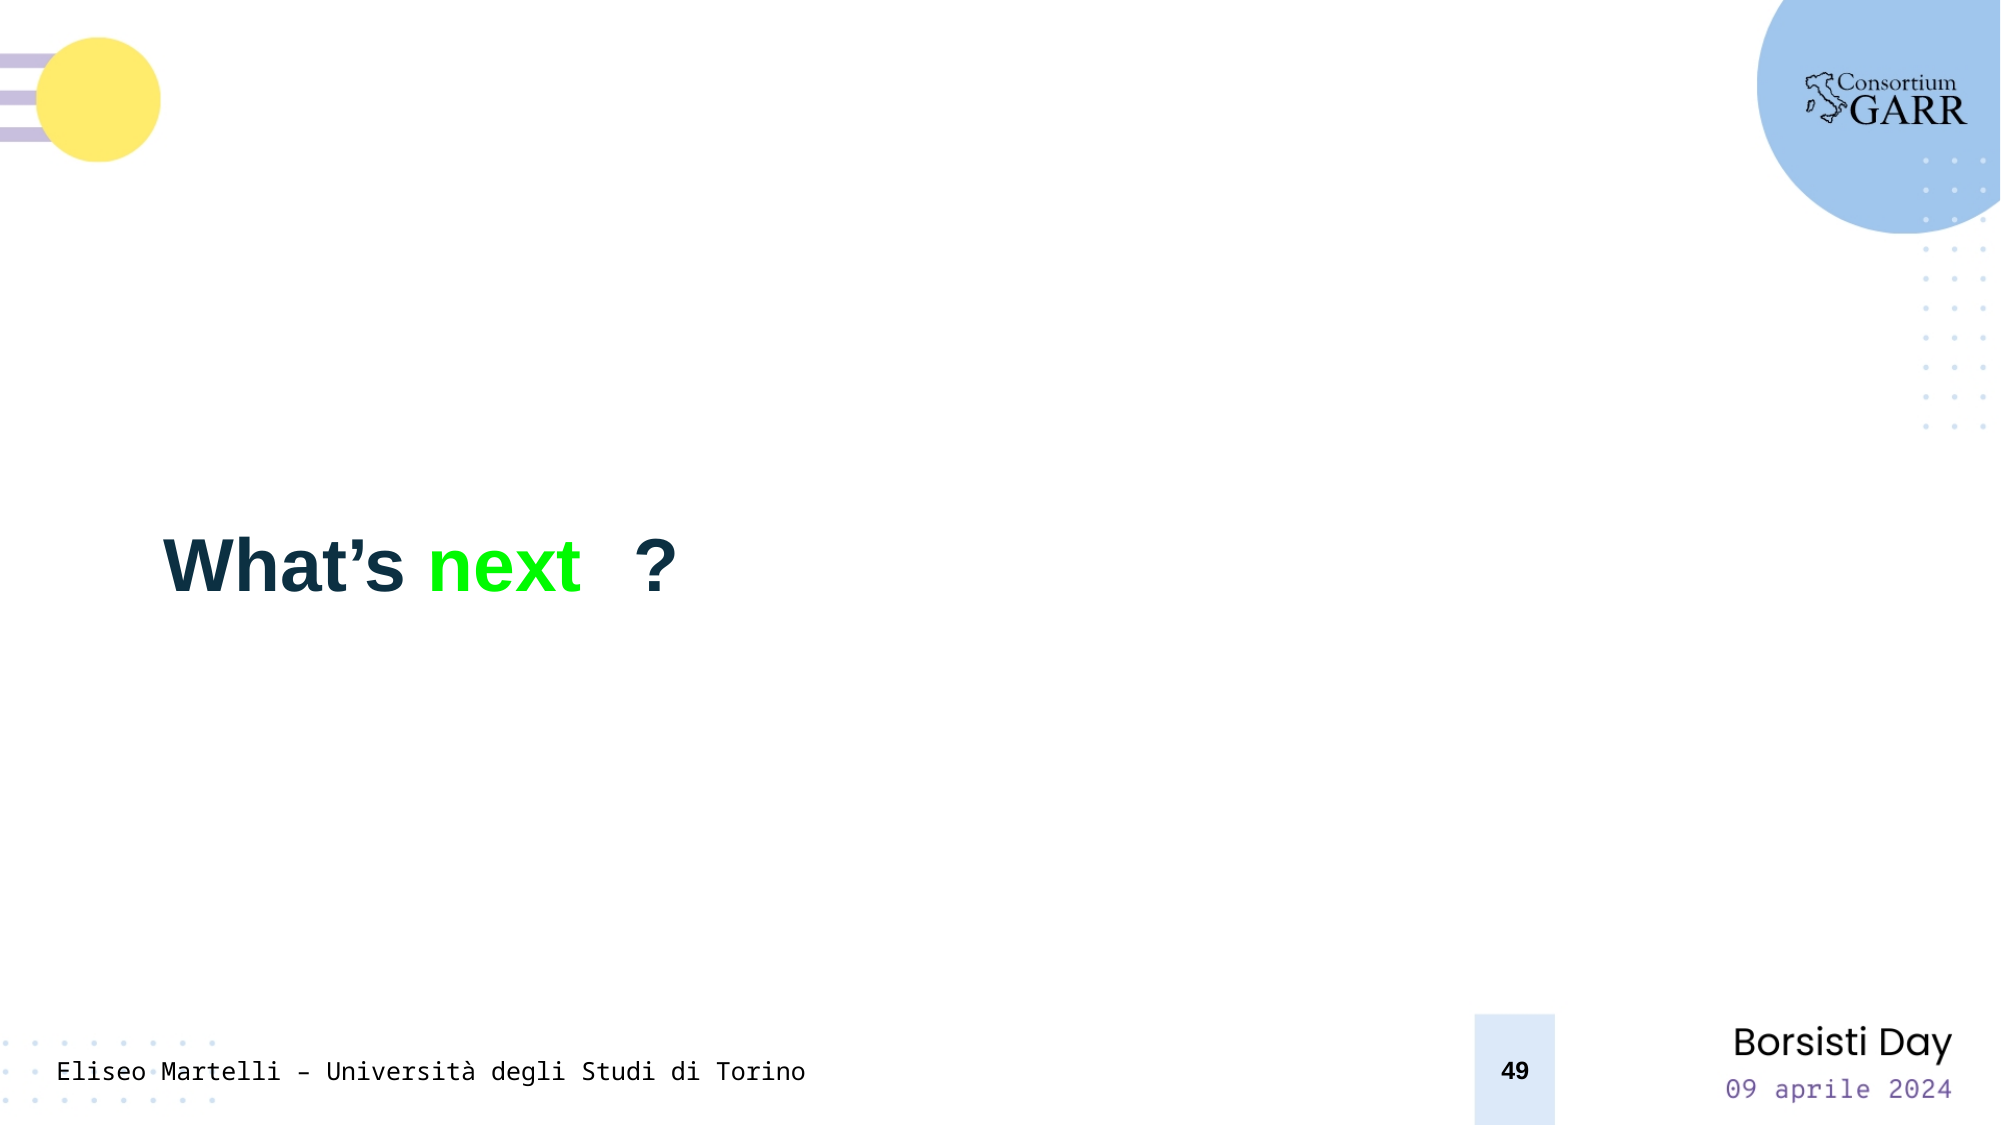

What’s next
?
49
Eliseo Martelli – Università degli Studi di Torino